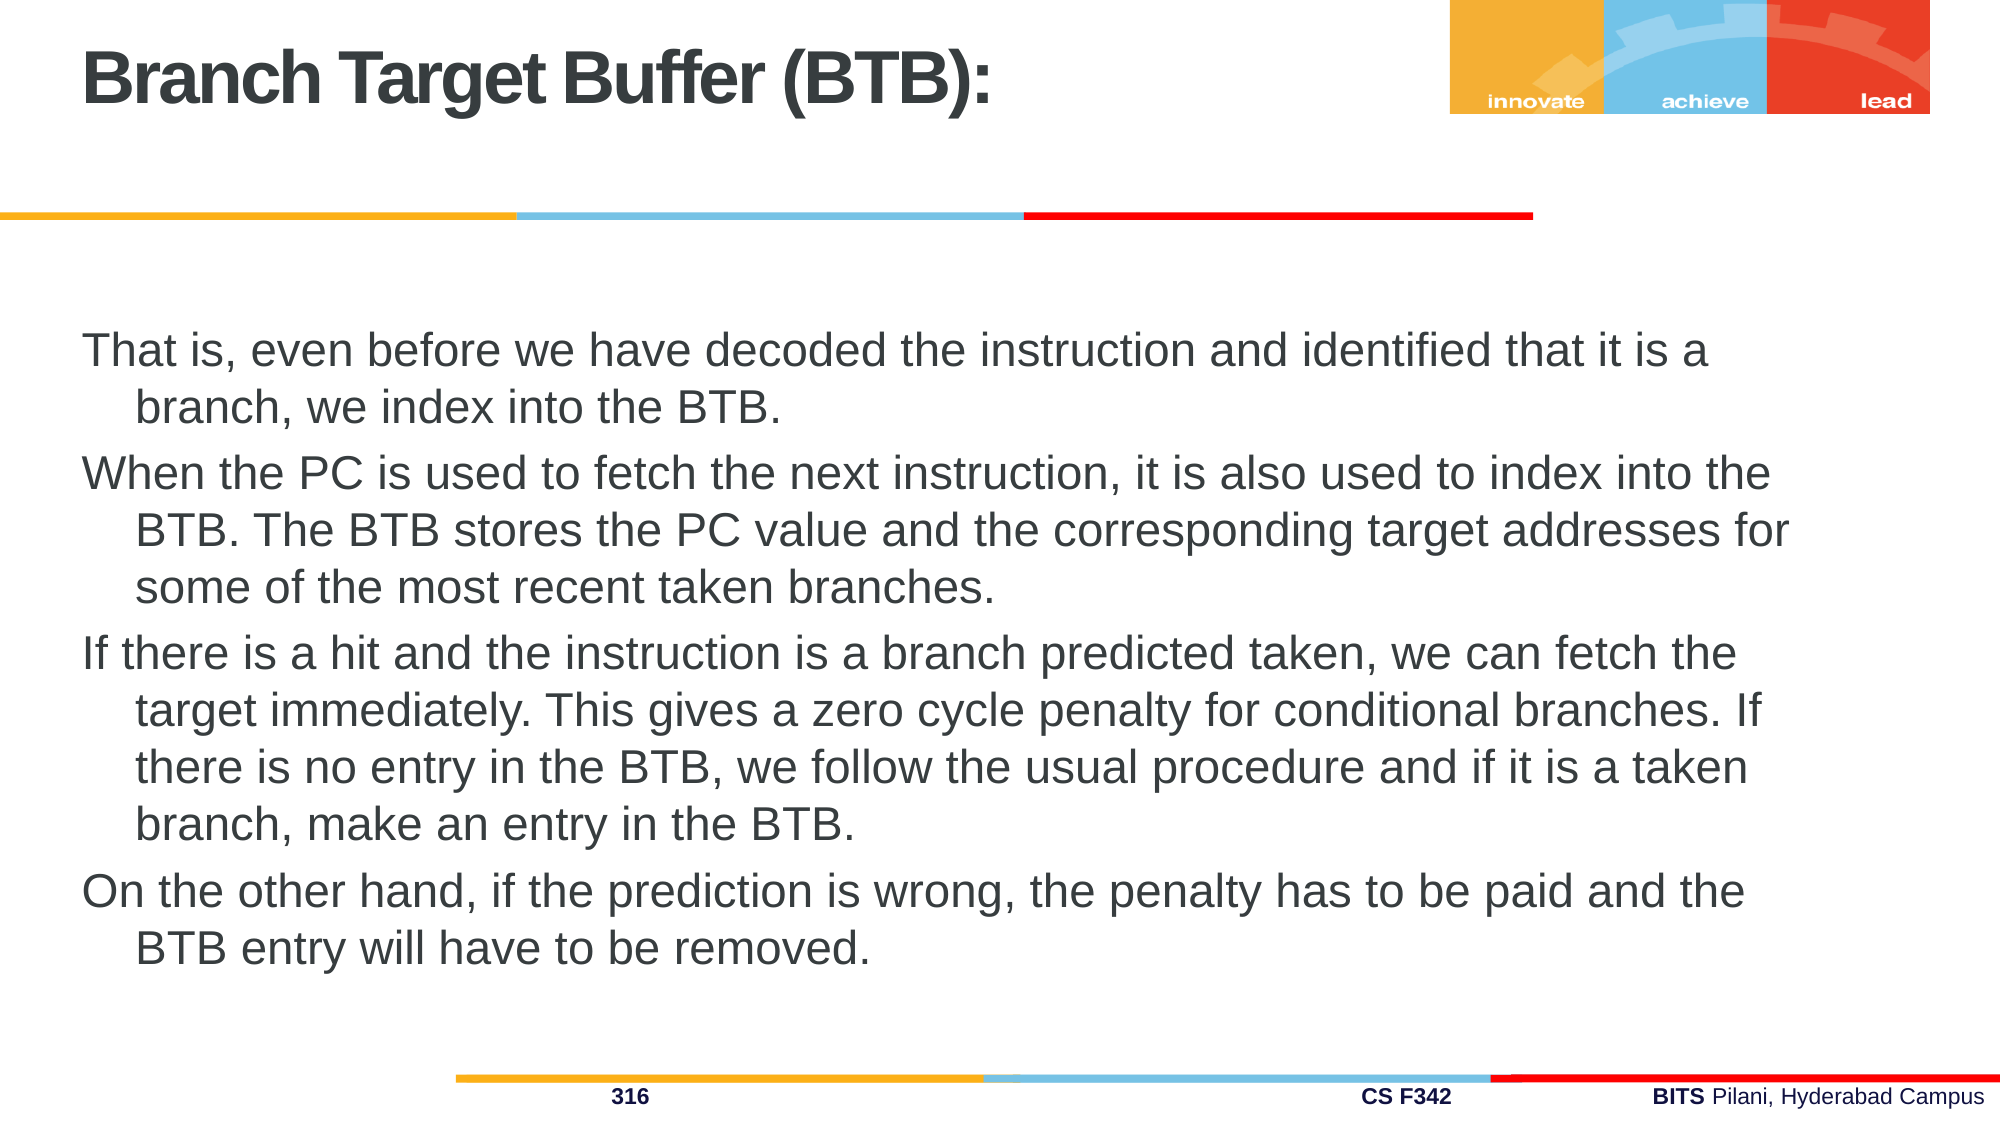

Branch Target Buffer (BTB):

That is, even before we have decoded the instruction and identified that it is a branch, we index into the BTB.
When the PC is used to fetch the next instruction, it is also used to index into the BTB. The BTB stores the PC value and the corresponding target addresses for some of the most recent taken branches.
If there is a hit and the instruction is a branch predicted taken, we can fetch the target immediately. This gives a zero cycle penalty for conditional branches. If there is no entry in the BTB, we follow the usual procedure and if it is a taken branch, make an entry in the BTB.
On the other hand, if the prediction is wrong, the penalty has to be paid and the BTB entry will have to be removed.